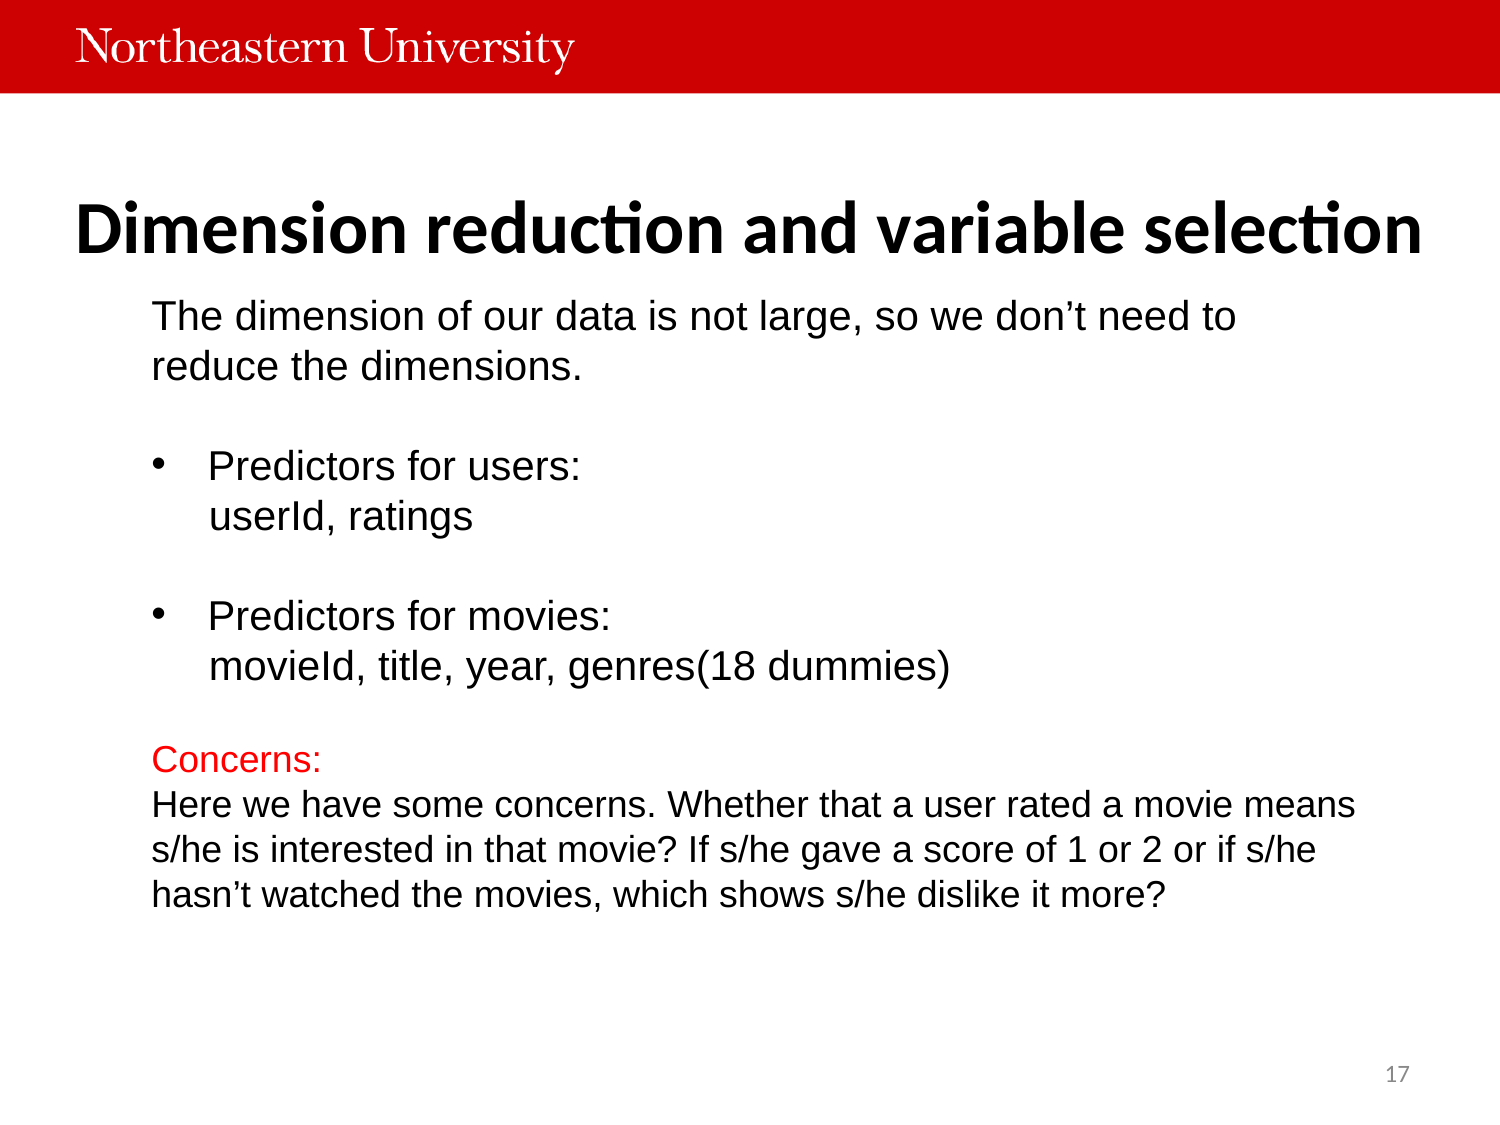

# Dimension reduction and variable selection
The dimension of our data is not large, so we don’t need to reduce the dimensions.

Predictors for users:
     userId, ratings

Predictors for movies:
     movieId, title, year, genres(18 dummies)
Concerns:
Here we have some concerns. Whether that a user rated a movie means s/he is interested in that movie? If s/he gave a score of 1 or 2 or if s/he hasn’t watched the movies, which shows s/he dislike it more?

17